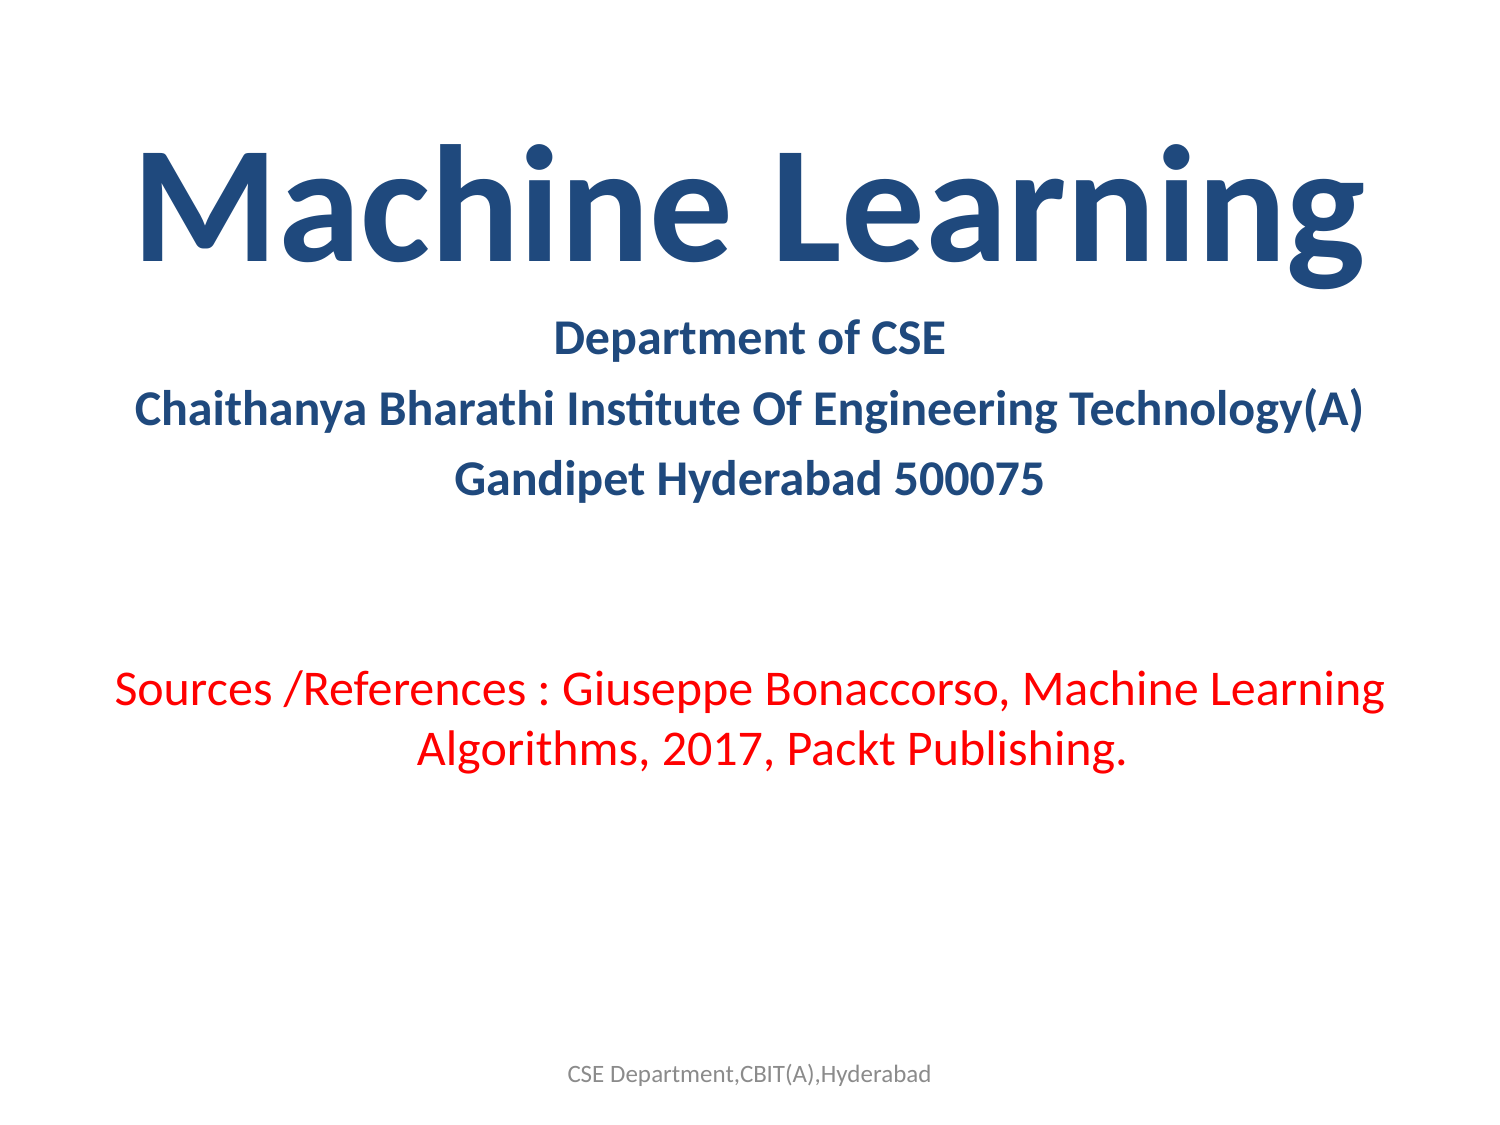

Machine Learning
Department of CSE
Chaithanya Bharathi Institute Of Engineering Technology(A)
Gandipet Hyderabad 500075

Sources /References : Giuseppe Bonaccorso, Machine Learning Algorithms, 2017, Packt Publishing.

CSE Department,CBIT(A),Hyderabad